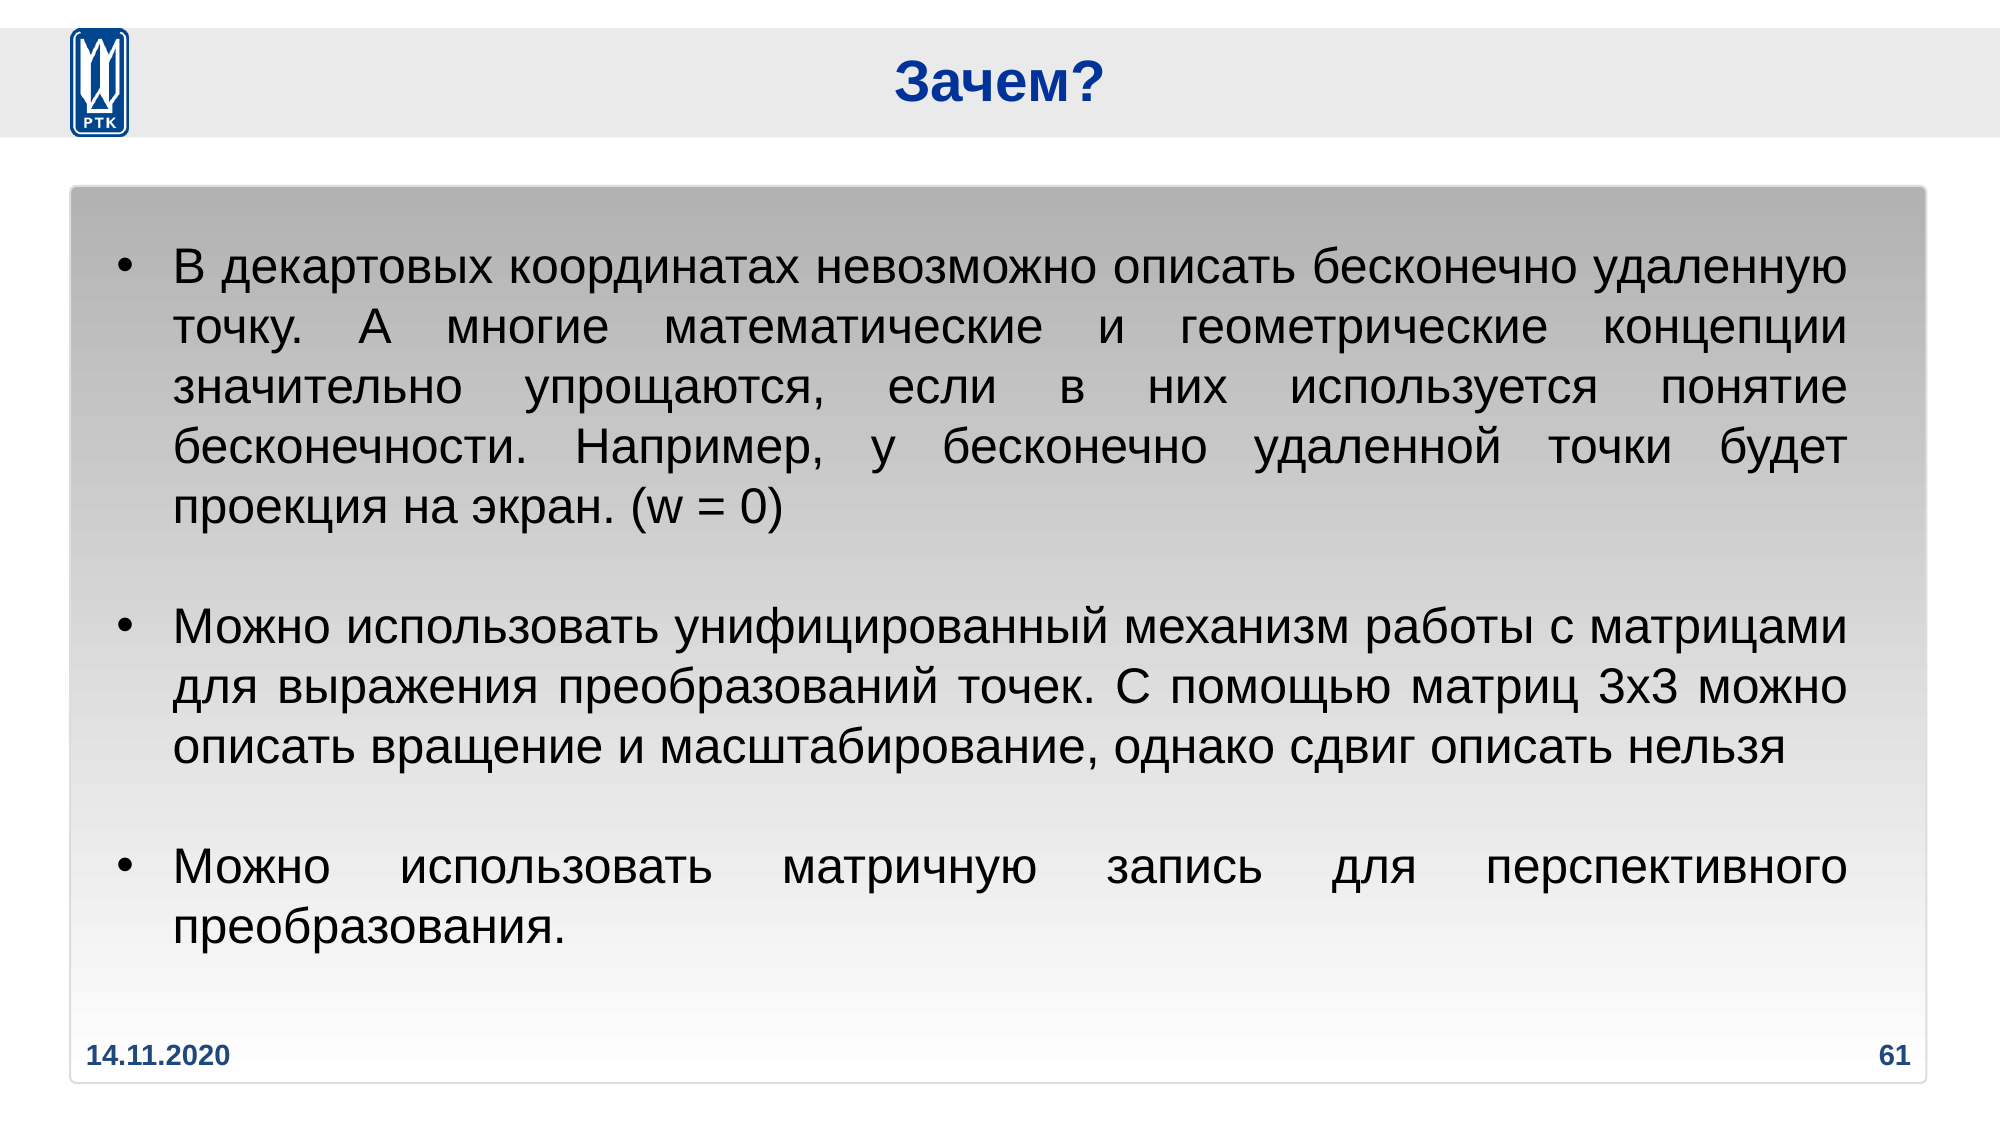

Зачем?
В декартовых координатах невозможно описать бесконечно удаленную точку. А многие математические и геометрические концепции значительно упрощаются, если в них используется понятие бесконечности. Например, у бесконечно удаленной точки будет проекция на экран. (w = 0)

Можно использовать унифицированный механизм работы с матрицами для выражения преобразований точек. С помощью матриц 3x3 можно описать вращение и масштабирование, однако сдвиг описать нельзя

Можно использовать матричную запись для перспективного преобразования.
14.11.2020
61